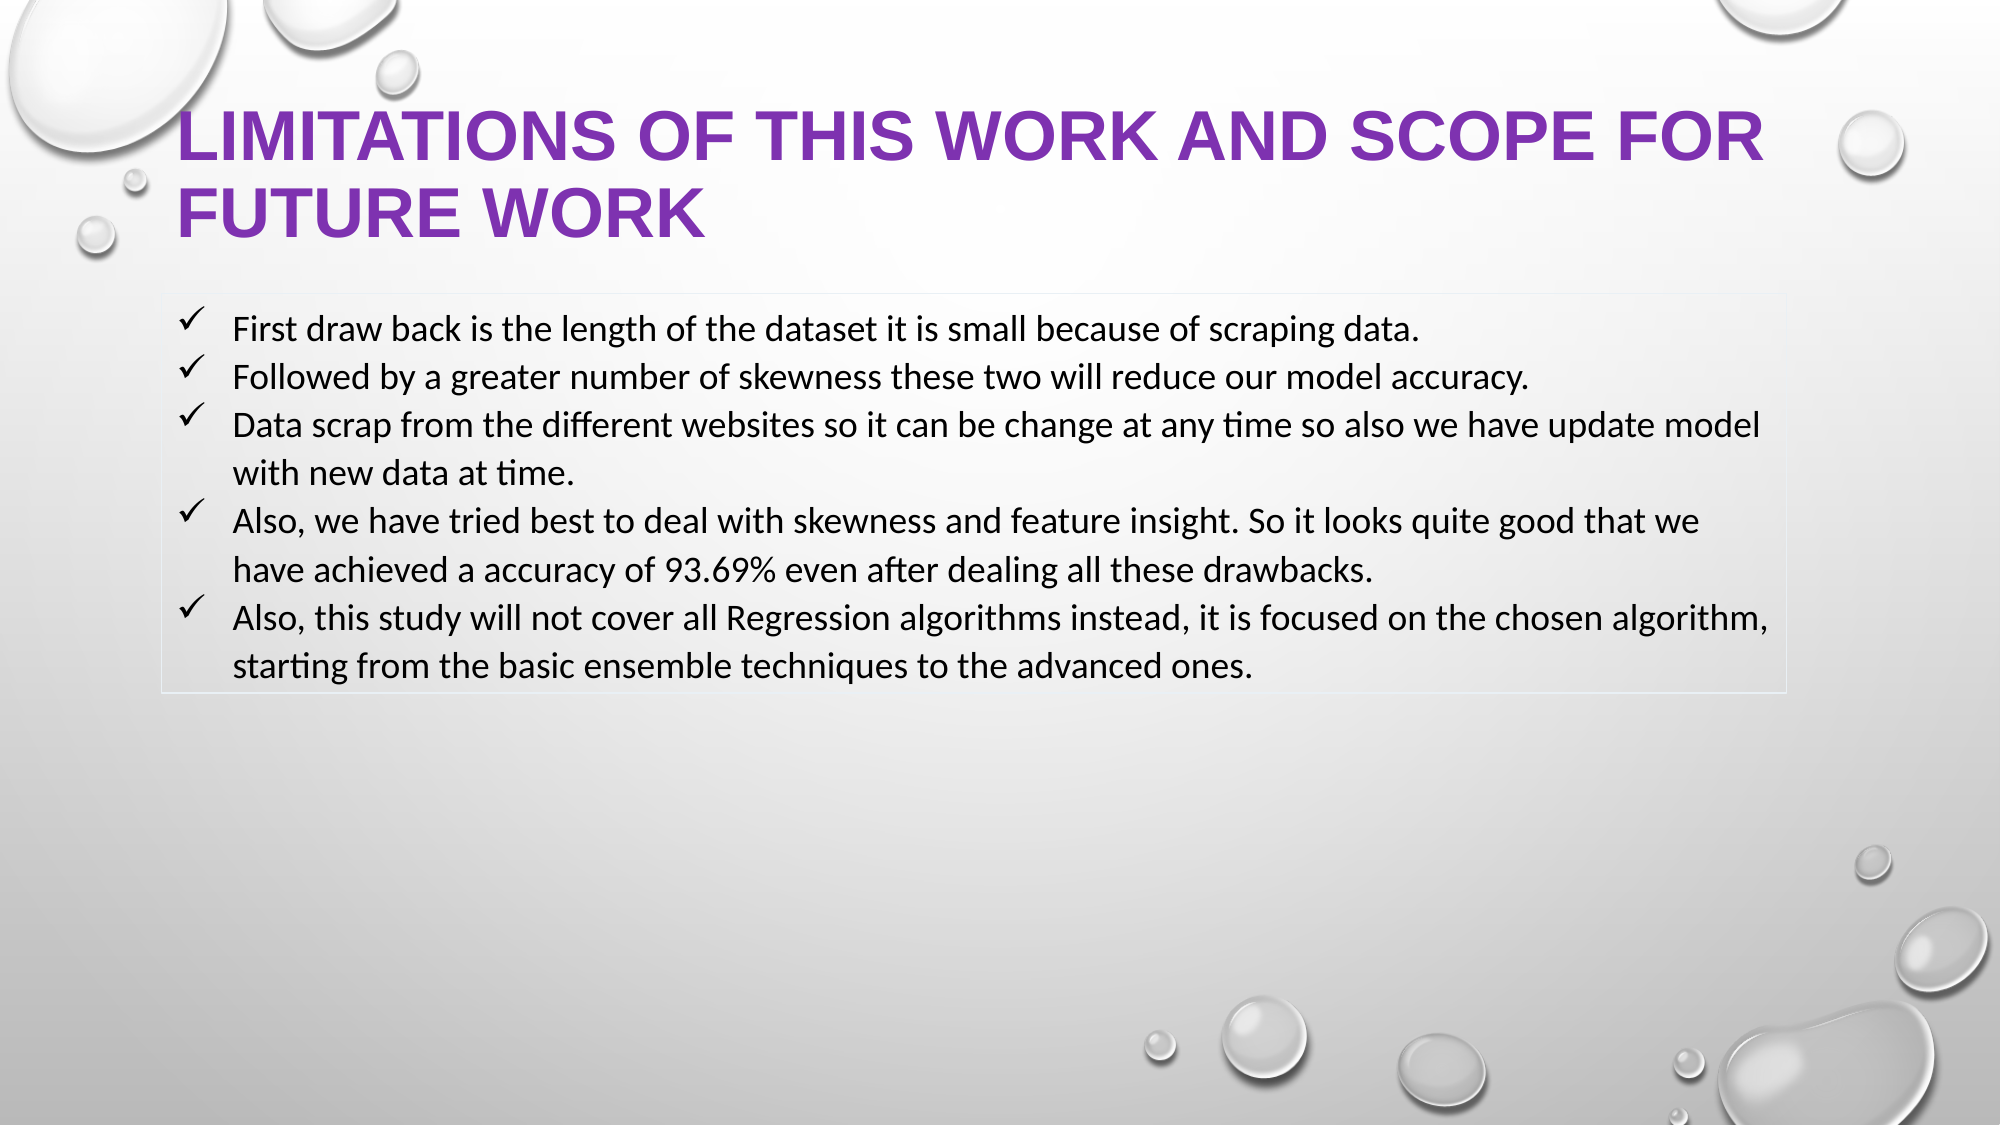

# Limitations of this work and Scope for Future Work
First draw back is the length of the dataset it is small because of scraping data.
Followed by a greater number of skewness these two will reduce our model accuracy.
Data scrap from the different websites so it can be change at any time so also we have update model with new data at time.
Also, we have tried best to deal with skewness and feature insight. So it looks quite good that we have achieved a accuracy of 93.69% even after dealing all these drawbacks.
Also, this study will not cover all Regression algorithms instead, it is focused on the chosen algorithm, starting from the basic ensemble techniques to the advanced ones.